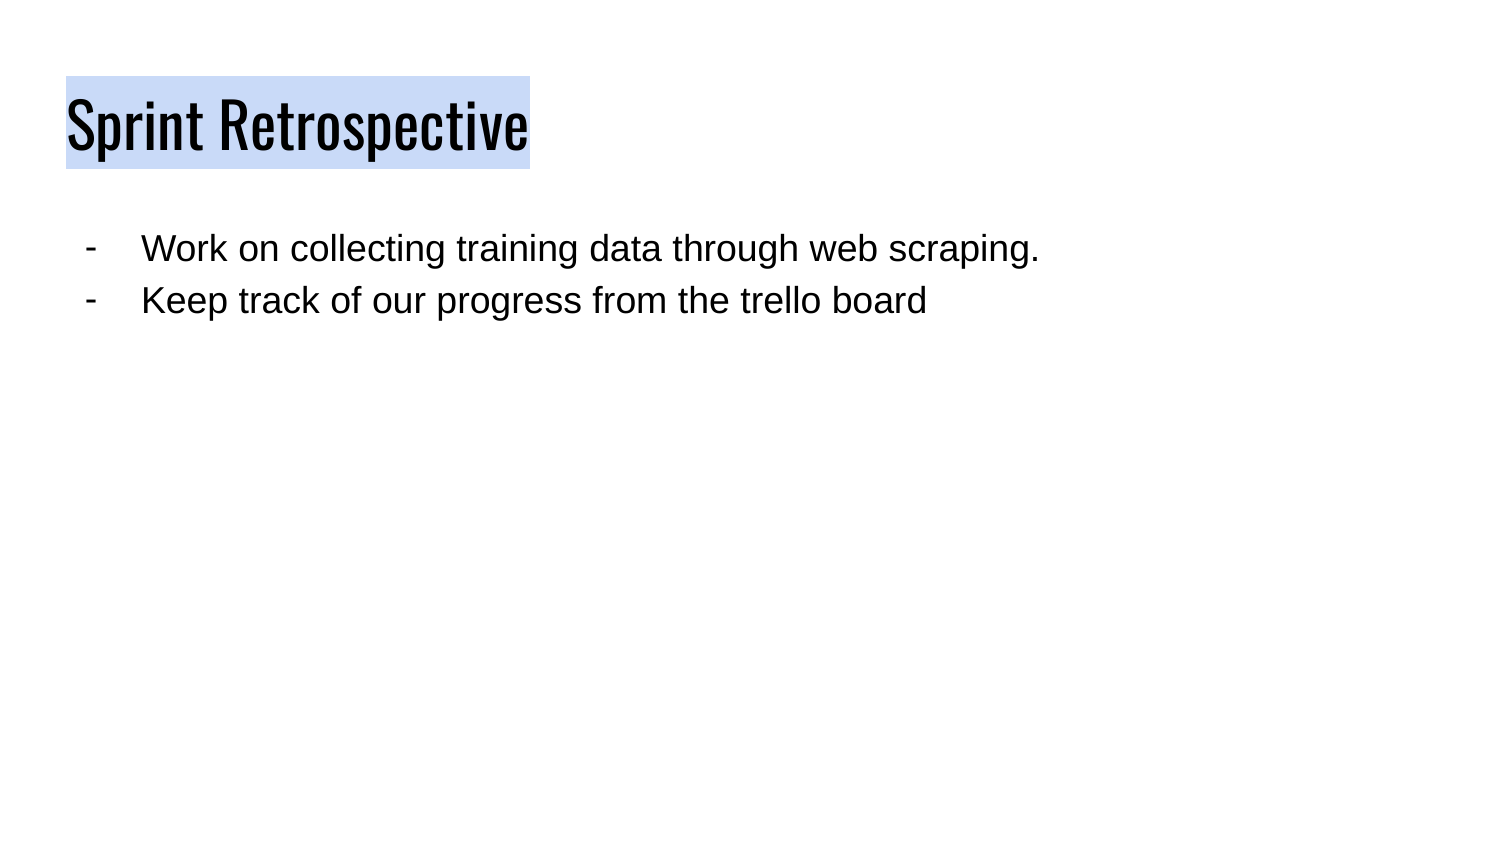

# Sprint Retrospective
Work on collecting training data through web scraping.
Keep track of our progress from the trello board